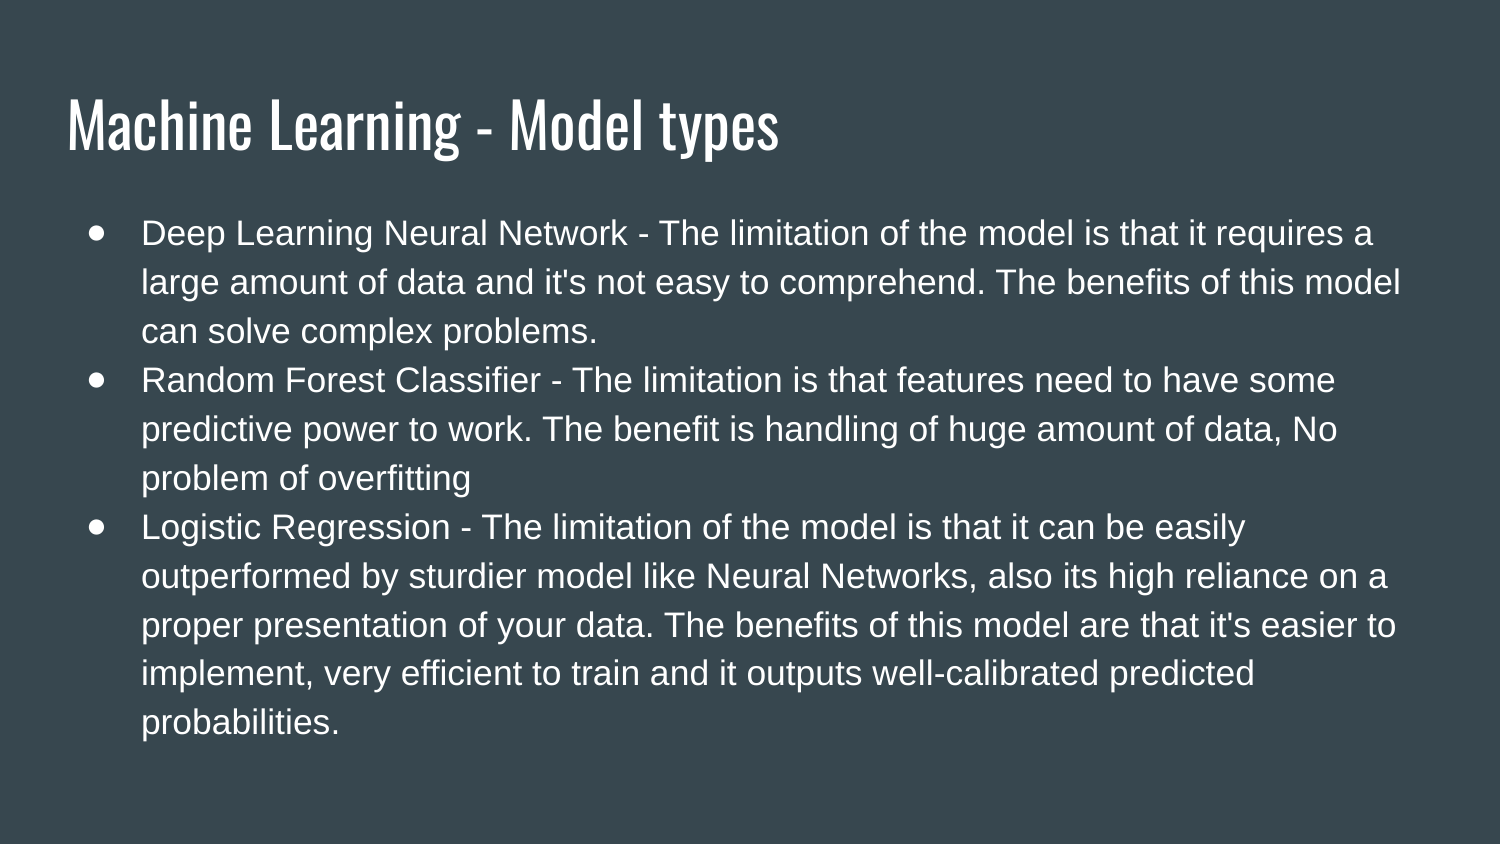

# Machine Learning - Model types
Deep Learning Neural Network - The limitation of the model is that it requires a large amount of data and it's not easy to comprehend. The benefits of this model can solve complex problems.
Random Forest Classifier - The limitation is that features need to have some predictive power to work. The benefit is handling of huge amount of data, No problem of overfitting
Logistic Regression - The limitation of the model is that it can be easily outperformed by sturdier model like Neural Networks, also its high reliance on a proper presentation of your data. The benefits of this model are that it's easier to implement, very efficient to train and it outputs well-calibrated predicted probabilities.